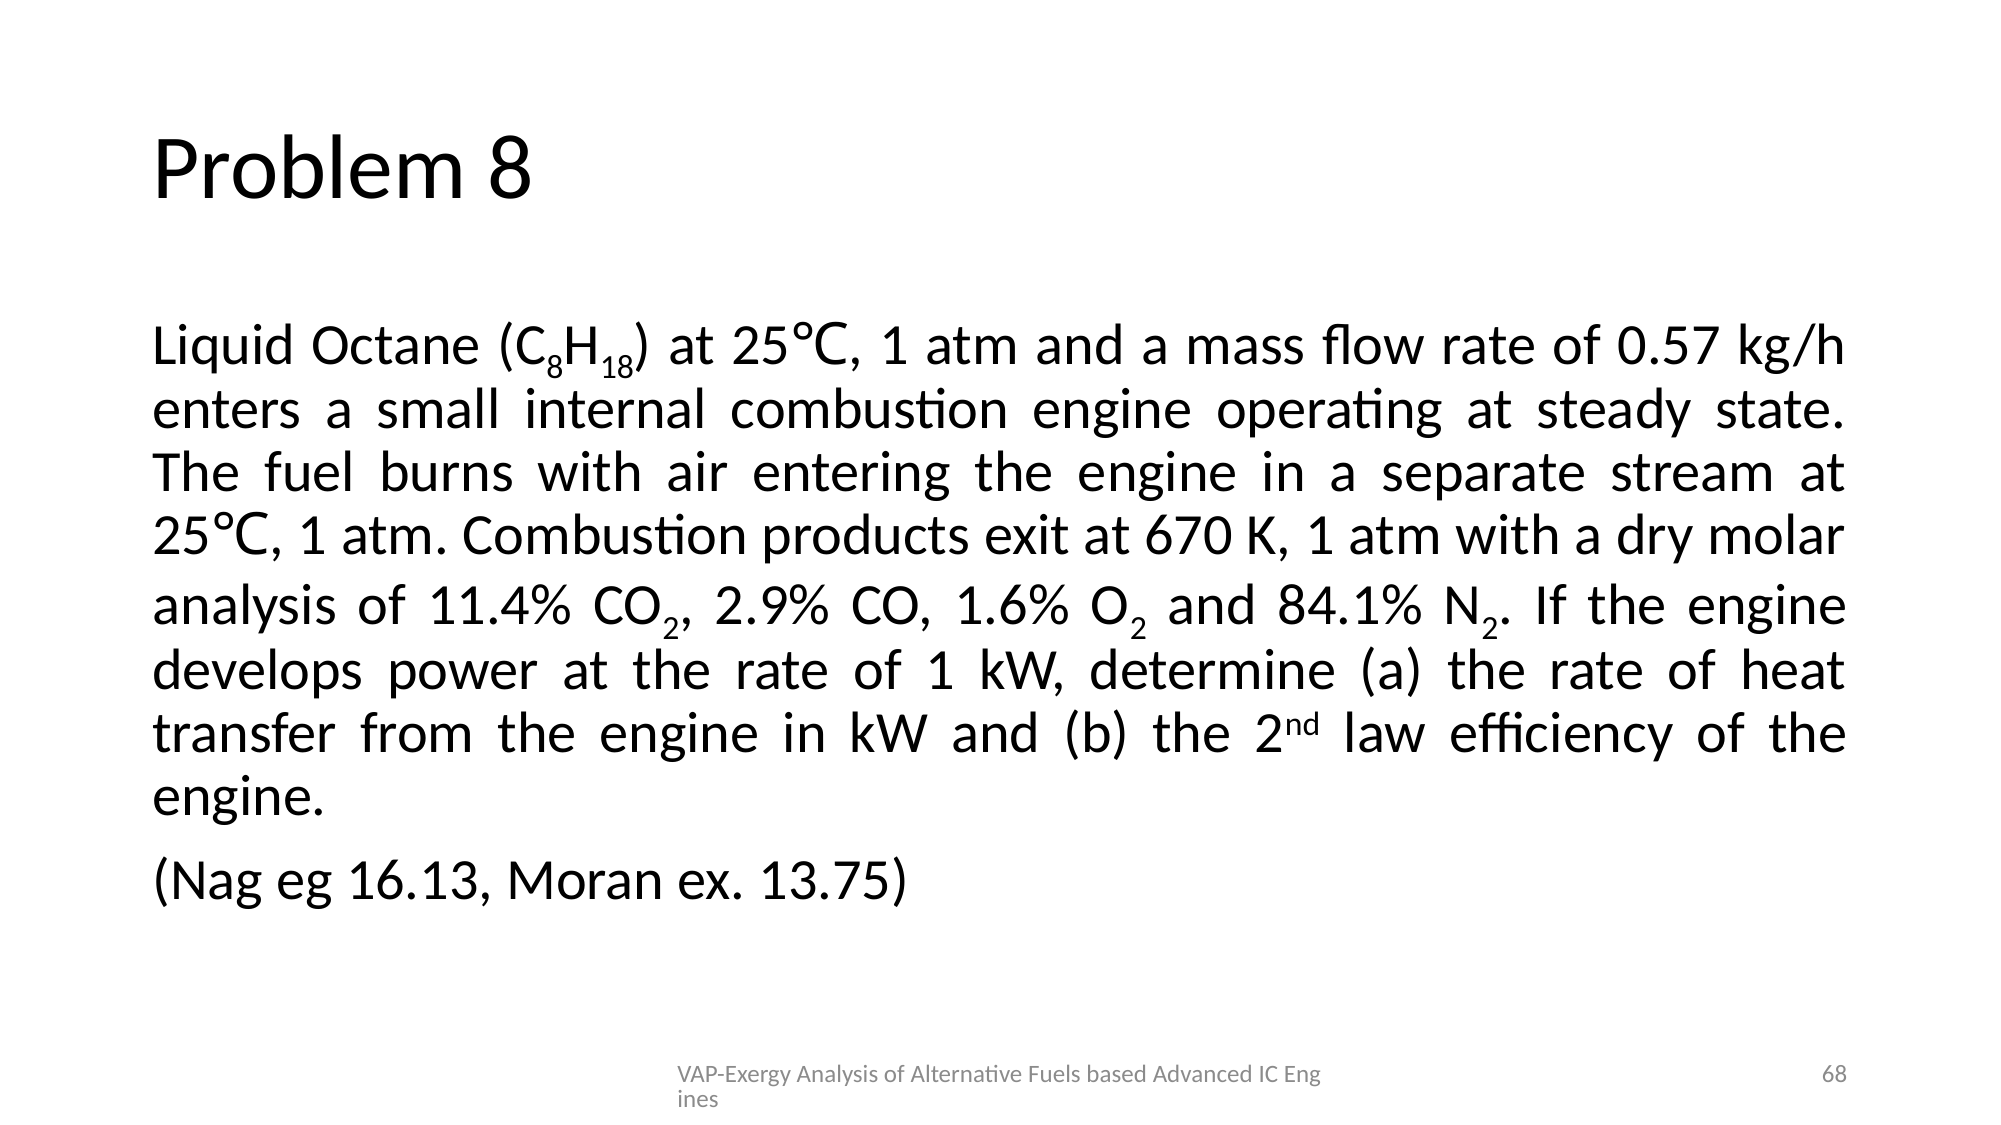

# Problem 8
Liquid Octane (C8H18) at 25℃, 1 atm and a mass flow rate of 0.57 kg/h enters a small internal combustion engine operating at steady state. The fuel burns with air entering the engine in a separate stream at 25℃, 1 atm. Combustion products exit at 670 K, 1 atm with a dry molar analysis of 11.4% CO2, 2.9% CO, 1.6% O2 and 84.1% N2. If the engine develops power at the rate of 1 kW, determine (a) the rate of heat transfer from the engine in kW and (b) the 2nd law efficiency of the engine.
(Nag eg 16.13, Moran ex. 13.75)
VAP-Exergy Analysis of Alternative Fuels based Advanced IC Engines
68